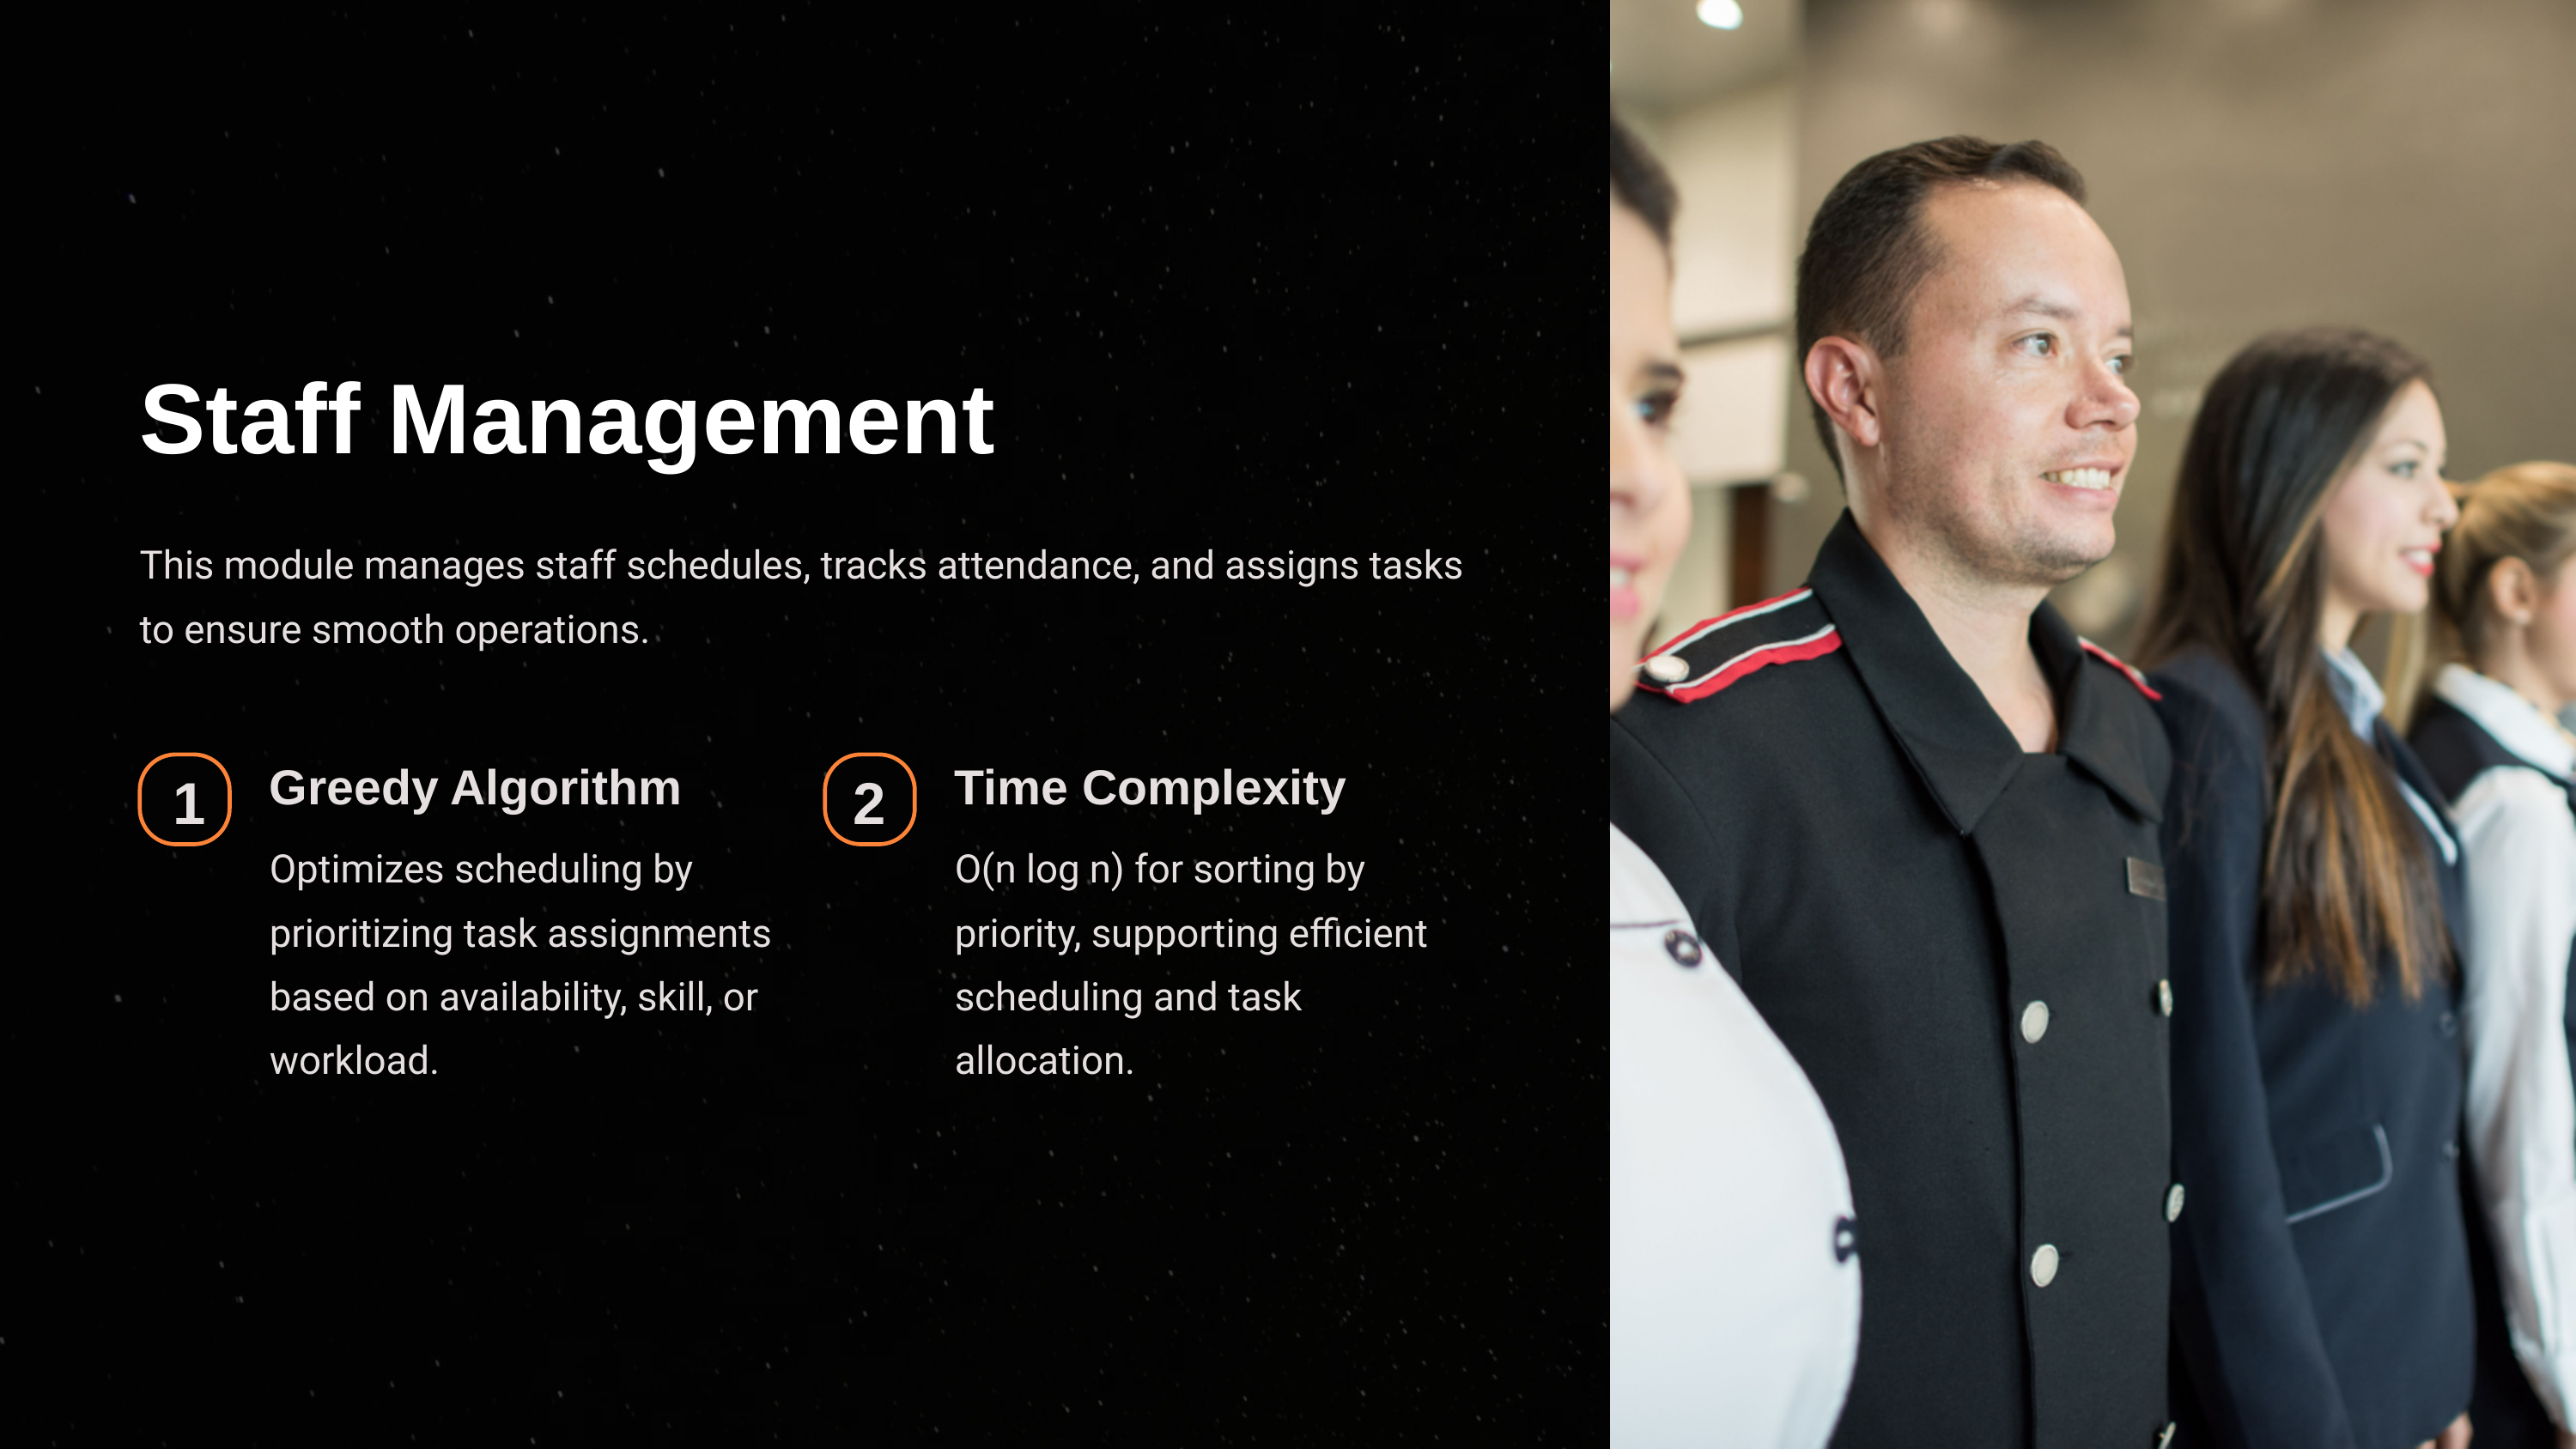

Staff Management
This module manages staff schedules, tracks attendance, and assigns tasks to ensure smooth operations.

Greedy Algorithm
Time Complexity
1
2
Optimizes scheduling by prioritizing task assignments based on availability, skill, or workload.
O(n log n) for sorting by priority, supporting efficient scheduling and task allocation.